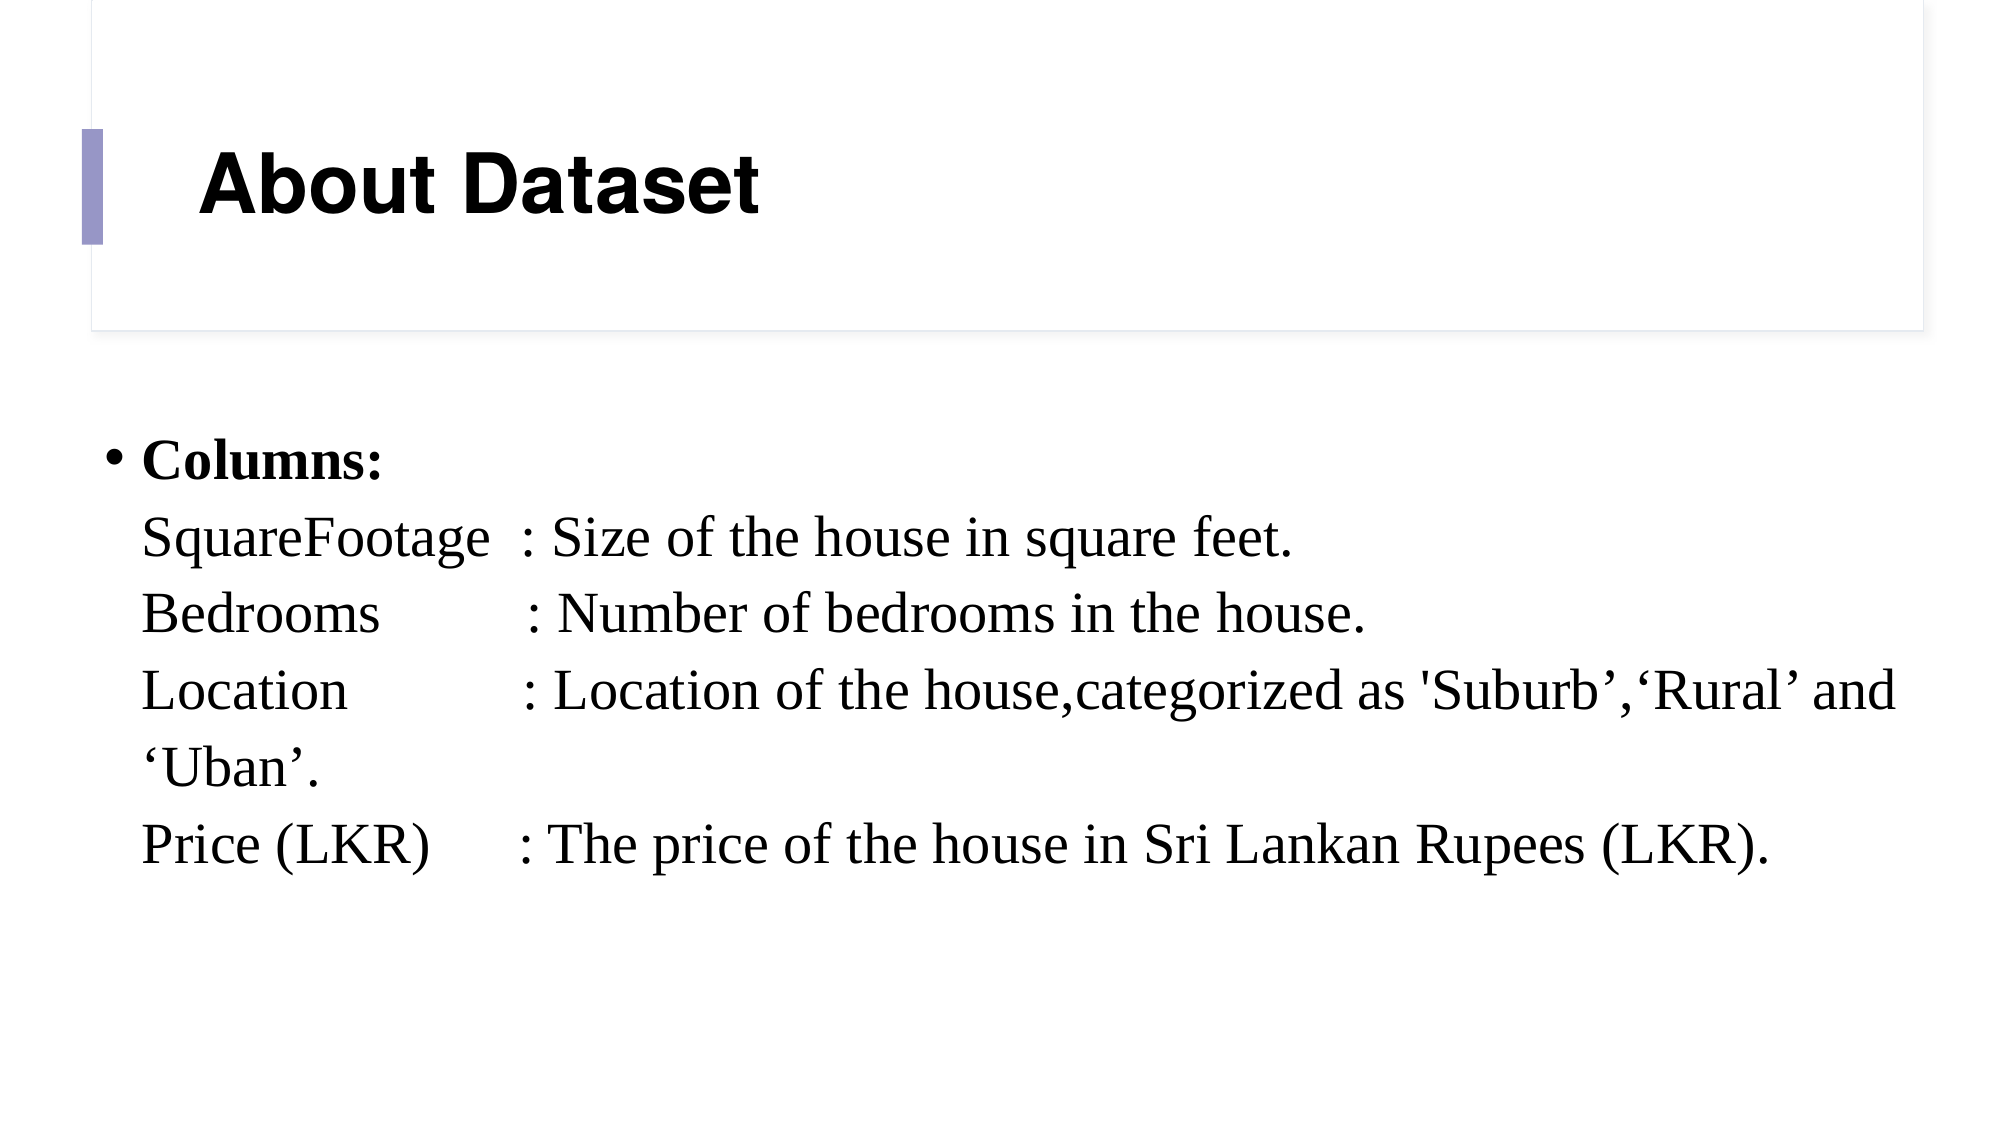

# About Dataset
Columns:
SquareFootage  : Size of the house in square feet.
Bedrooms          : Number of bedrooms in the house.
Location            : Location of the house,categorized as 'Suburb’,‘Rural’ and ‘Uban’.
Price (LKR)      : The price of the house in Sri Lankan Rupees (LKR).